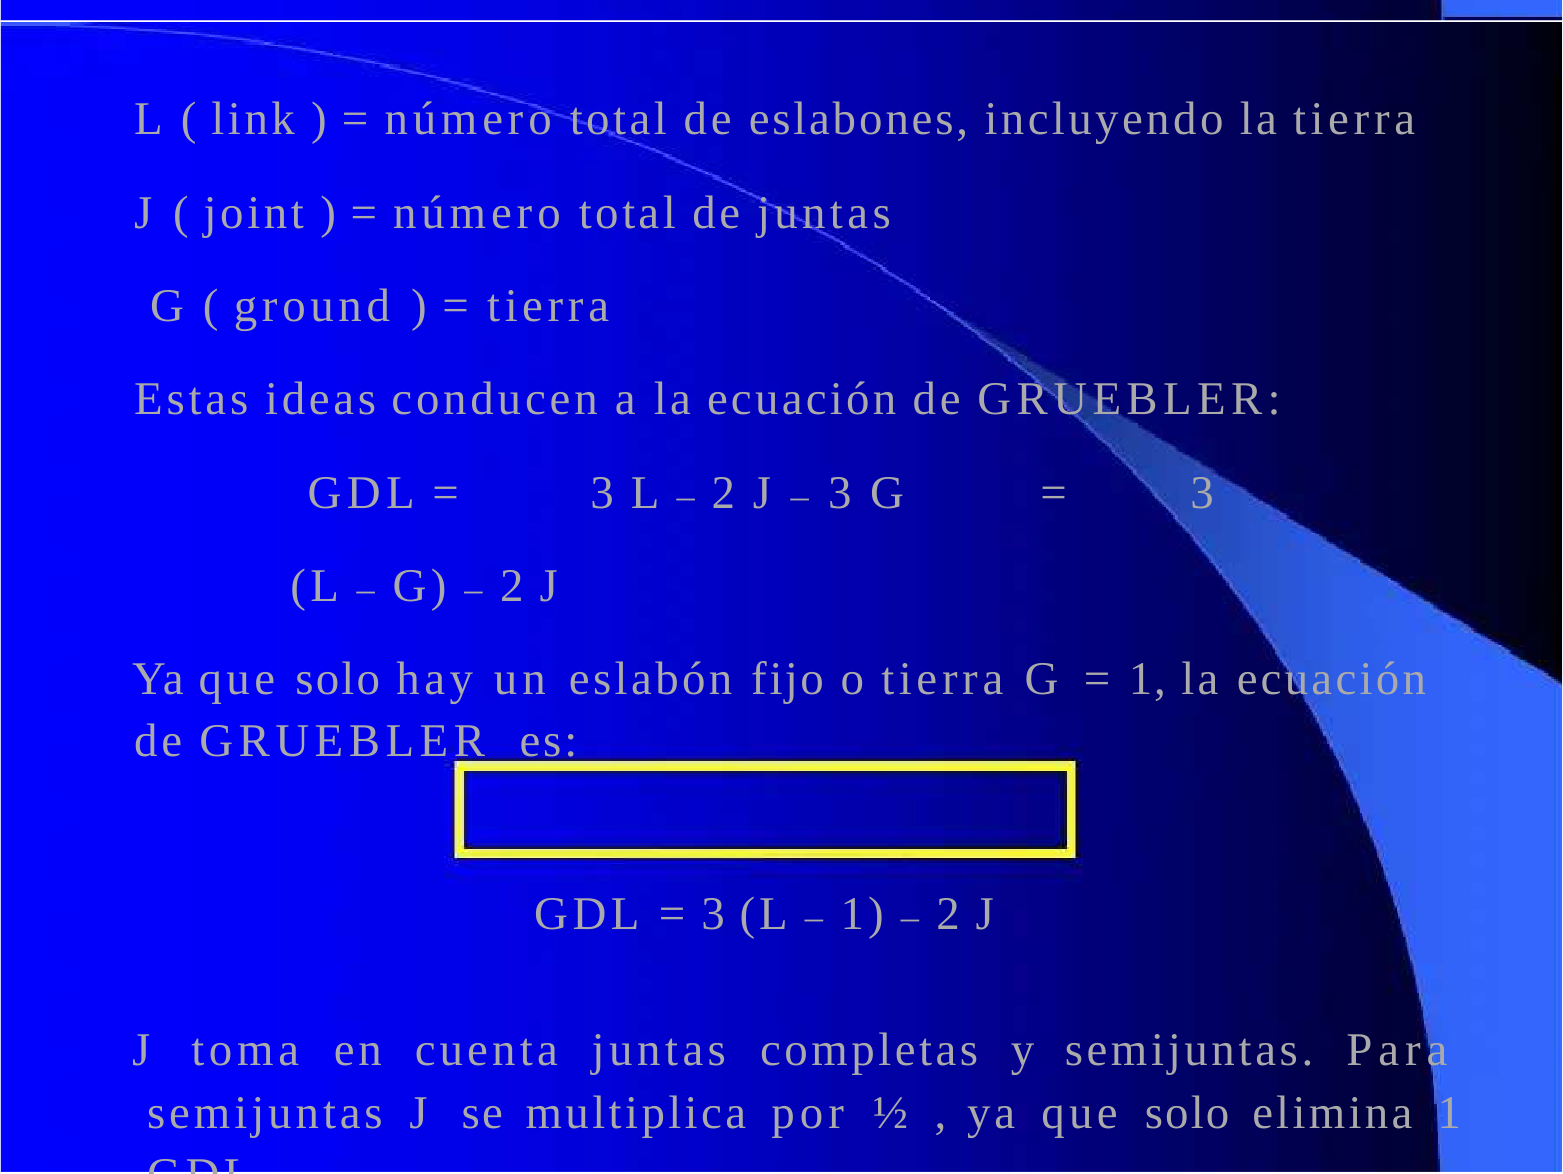

L ( link ) = número total de eslabones, incluyendo la tierra
J ( joint ) = número total de juntas  G ( ground ) = tierra
Estas ideas conducen a la ecuación de GRUEBLER:  GDL =	3 L – 2 J – 3 G	=	3 (L – G) – 2 J
Ya que solo hay un eslabón fijo o tierra G = 1, la ecuación  de GRUEBLER	es:

GDL = 3 (L – 1) – 2 J

J toma en cuenta juntas completas y semijuntas. Para  semijuntas J se multiplica por ½ , ya que solo elimina 1  GDL.